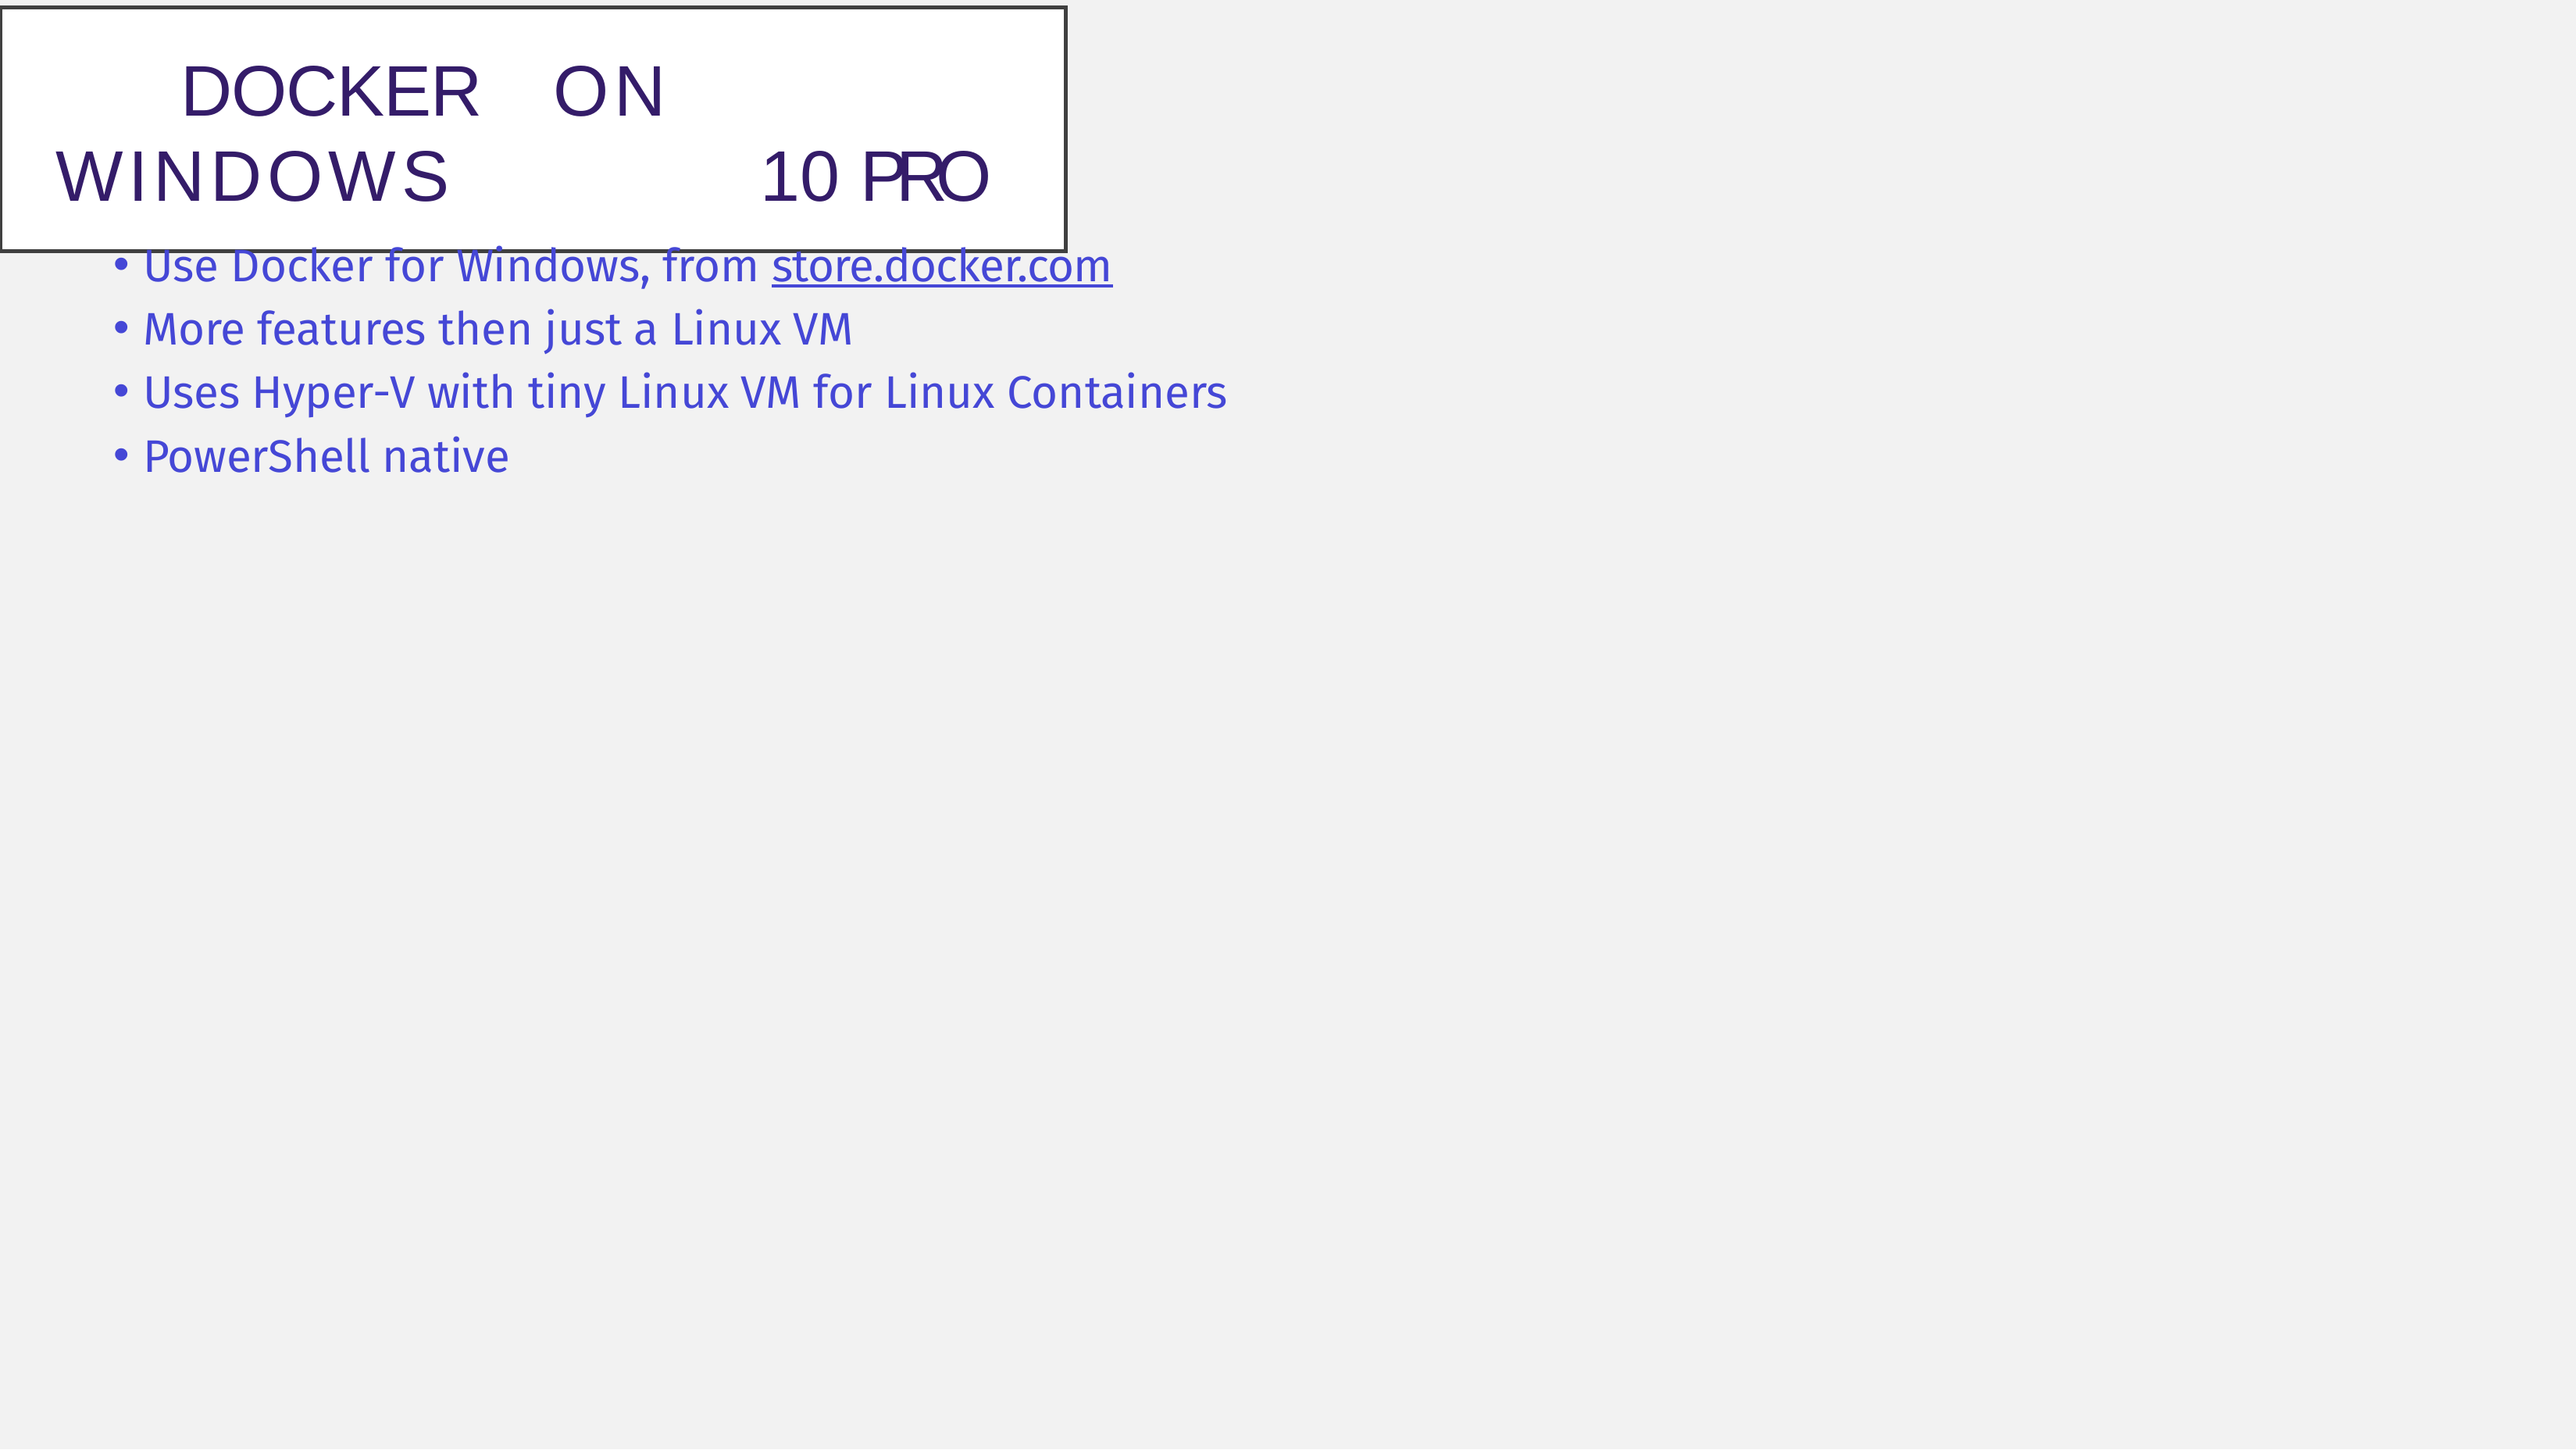

Docker	on	Windows	10 Pro
Use Docker for Windows, from store.docker.com
More features then just a Linux VM
Uses Hyper-V with tiny Linux VM for Linux Containers
PowerShell native